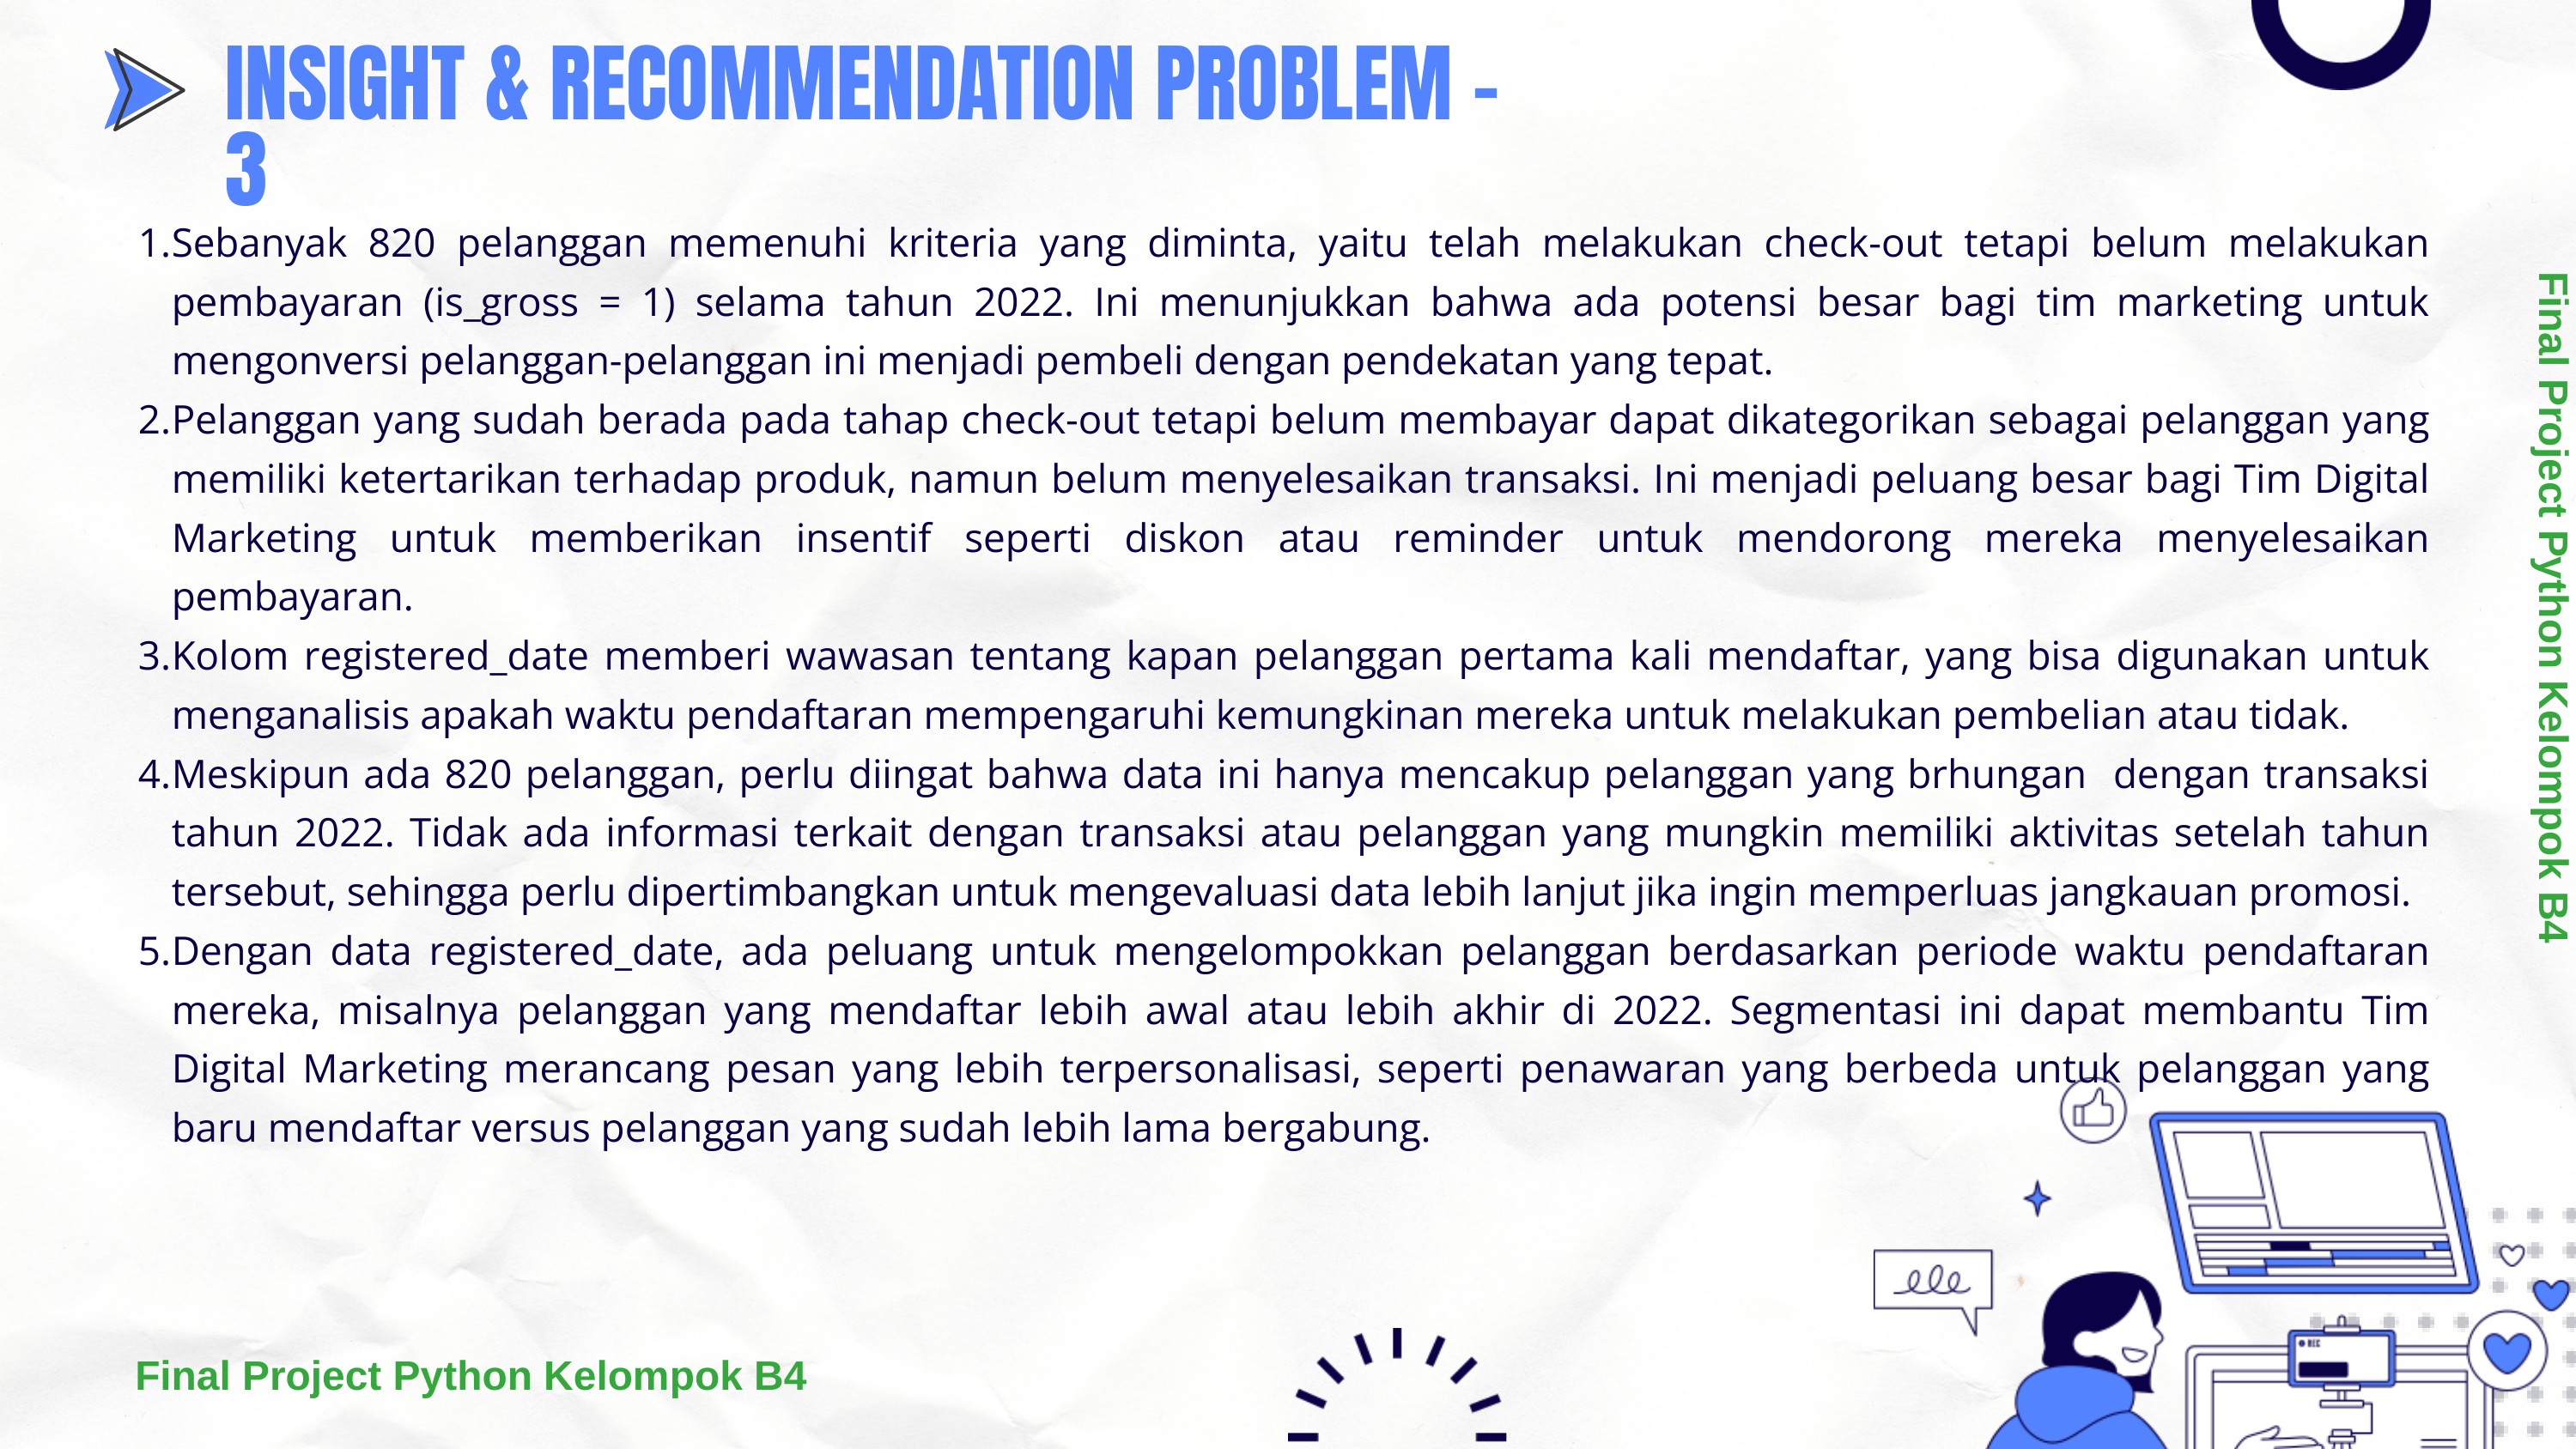

INSIGHT & RECOMMENDATION PROBLEM - 3
Sebanyak 820 pelanggan memenuhi kriteria yang diminta, yaitu telah melakukan check-out tetapi belum melakukan pembayaran (is_gross = 1) selama tahun 2022. Ini menunjukkan bahwa ada potensi besar bagi tim marketing untuk mengonversi pelanggan-pelanggan ini menjadi pembeli dengan pendekatan yang tepat.
Pelanggan yang sudah berada pada tahap check-out tetapi belum membayar dapat dikategorikan sebagai pelanggan yang memiliki ketertarikan terhadap produk, namun belum menyelesaikan transaksi. Ini menjadi peluang besar bagi Tim Digital Marketing untuk memberikan insentif seperti diskon atau reminder untuk mendorong mereka menyelesaikan pembayaran.
Kolom registered_date memberi wawasan tentang kapan pelanggan pertama kali mendaftar, yang bisa digunakan untuk menganalisis apakah waktu pendaftaran mempengaruhi kemungkinan mereka untuk melakukan pembelian atau tidak.
Meskipun ada 820 pelanggan, perlu diingat bahwa data ini hanya mencakup pelanggan yang brhungan  dengan transaksi tahun 2022. Tidak ada informasi terkait dengan transaksi atau pelanggan yang mungkin memiliki aktivitas setelah tahun tersebut, sehingga perlu dipertimbangkan untuk mengevaluasi data lebih lanjut jika ingin memperluas jangkauan promosi.
Dengan data registered_date, ada peluang untuk mengelompokkan pelanggan berdasarkan periode waktu pendaftaran mereka, misalnya pelanggan yang mendaftar lebih awal atau lebih akhir di 2022. Segmentasi ini dapat membantu Tim Digital Marketing merancang pesan yang lebih terpersonalisasi, seperti penawaran yang berbeda untuk pelanggan yang baru mendaftar versus pelanggan yang sudah lebih lama bergabung.
Final Project Python Kelompok B4

Final Project Python Kelompok B4